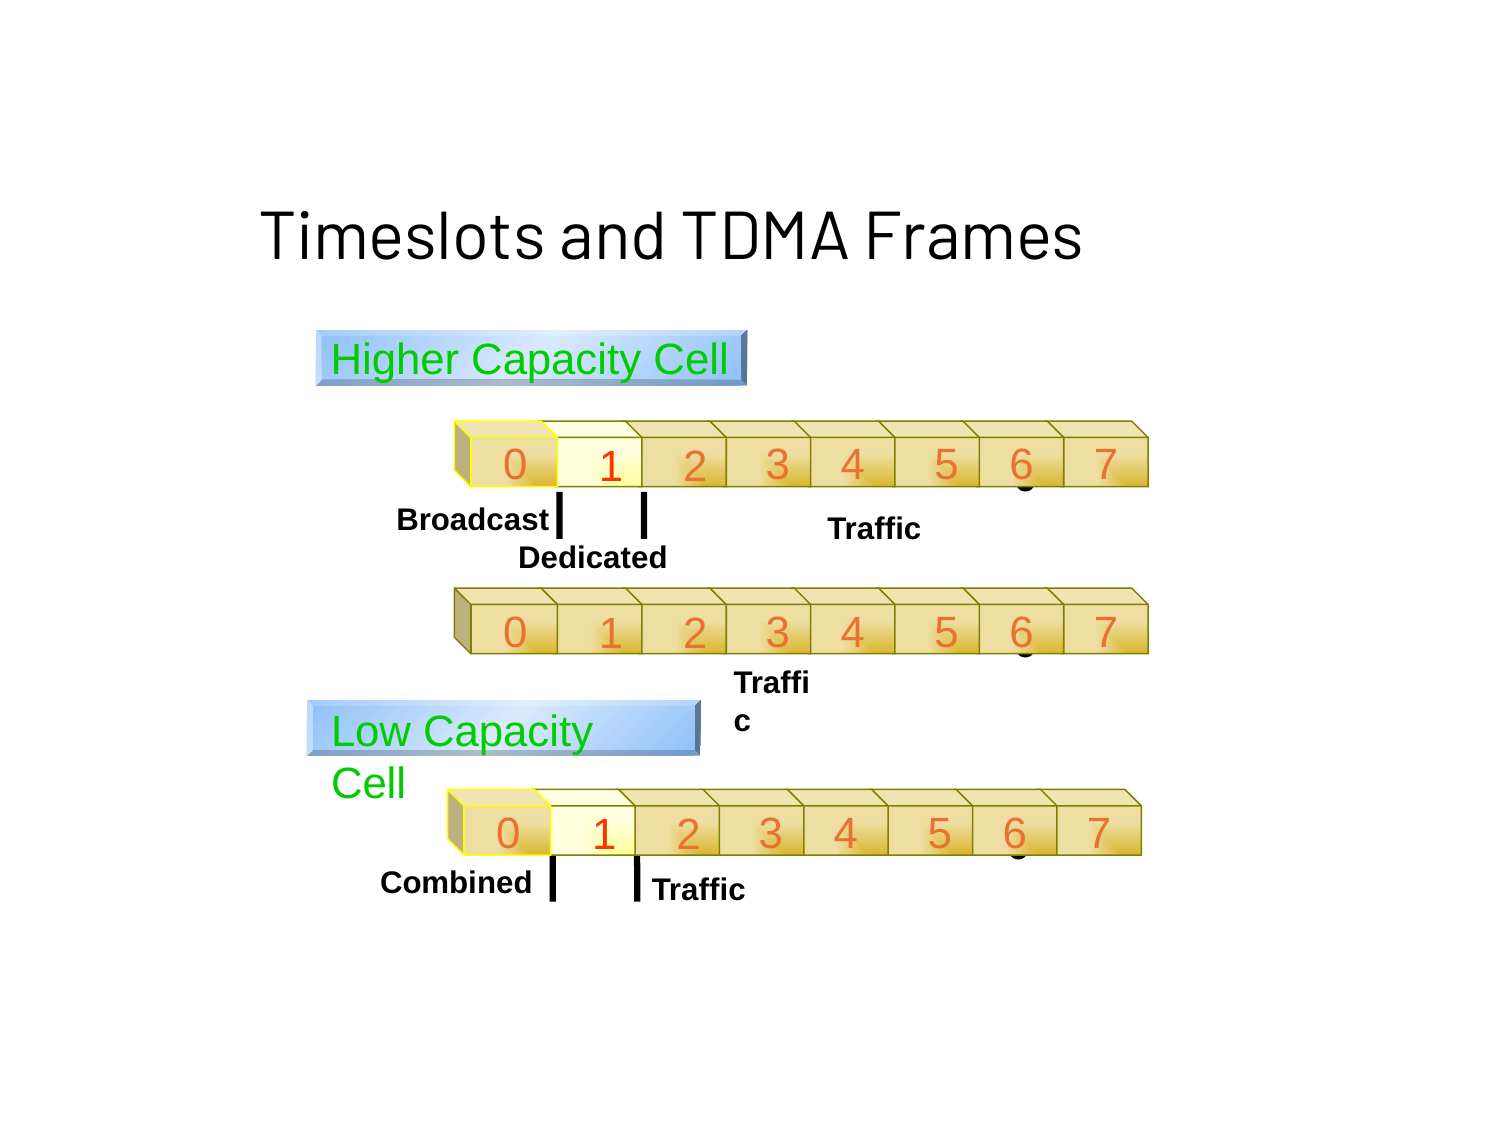

# Timeslots and TDMA Frames
Higher Capacity Cell

0
3
4
5
6
7
1
2

0
Broadcast

Traffic
Dedicated

0
3
4
5
6
7
1
2

0
Traffic
Low Capacity Cell

0
3
4
5
6
7
1
2

0
Combined

Traffic